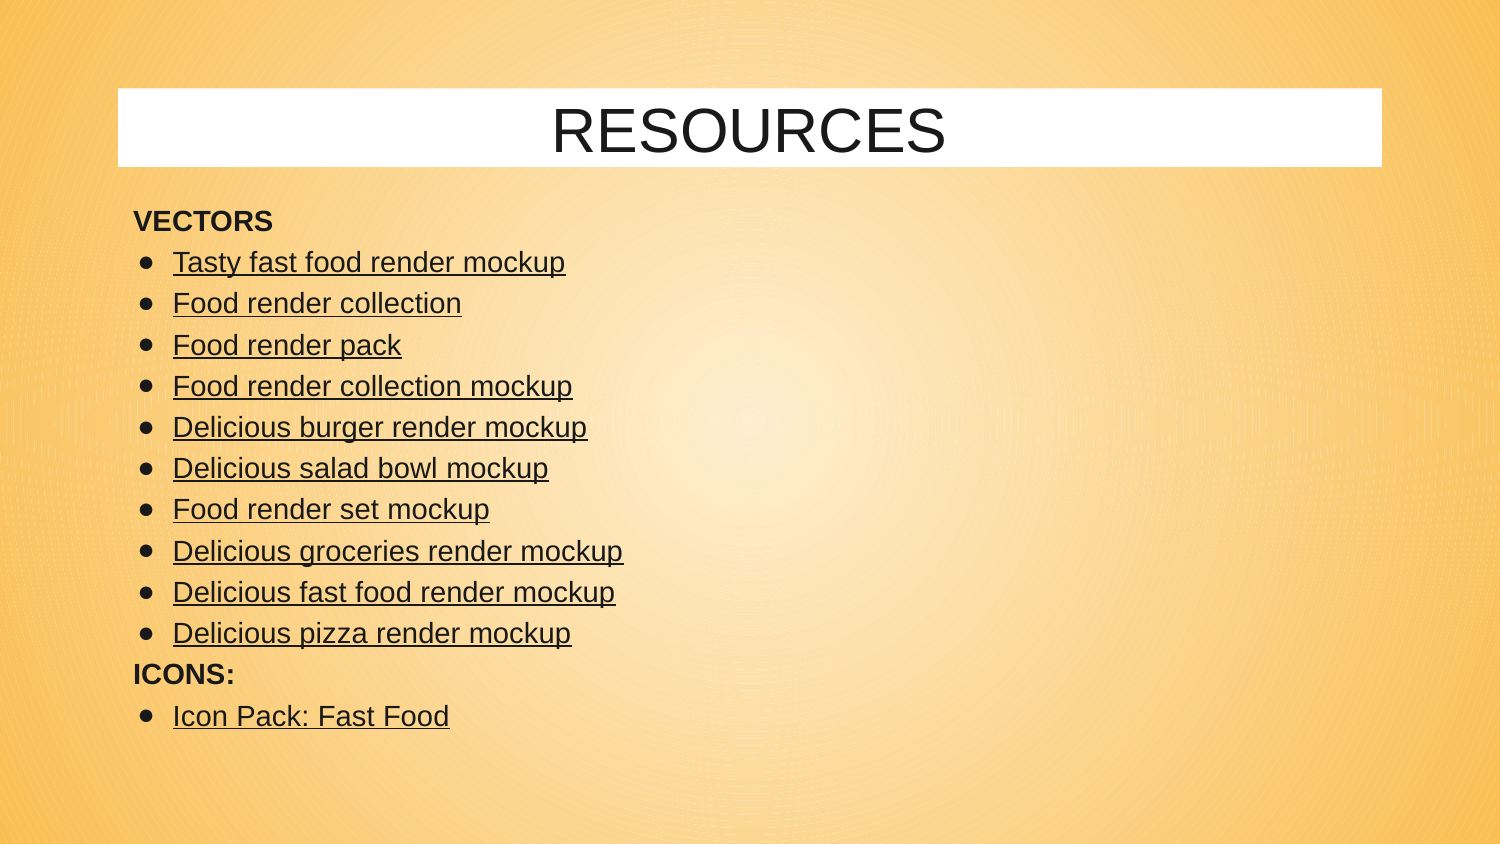

# RESOURCES
VECTORS
Tasty fast food render mockup
Food render collection
Food render pack
Food render collection mockup
Delicious burger render mockup
Delicious salad bowl mockup
Food render set mockup
Delicious groceries render mockup
Delicious fast food render mockup
Delicious pizza render mockup
ICONS:
Icon Pack: Fast Food